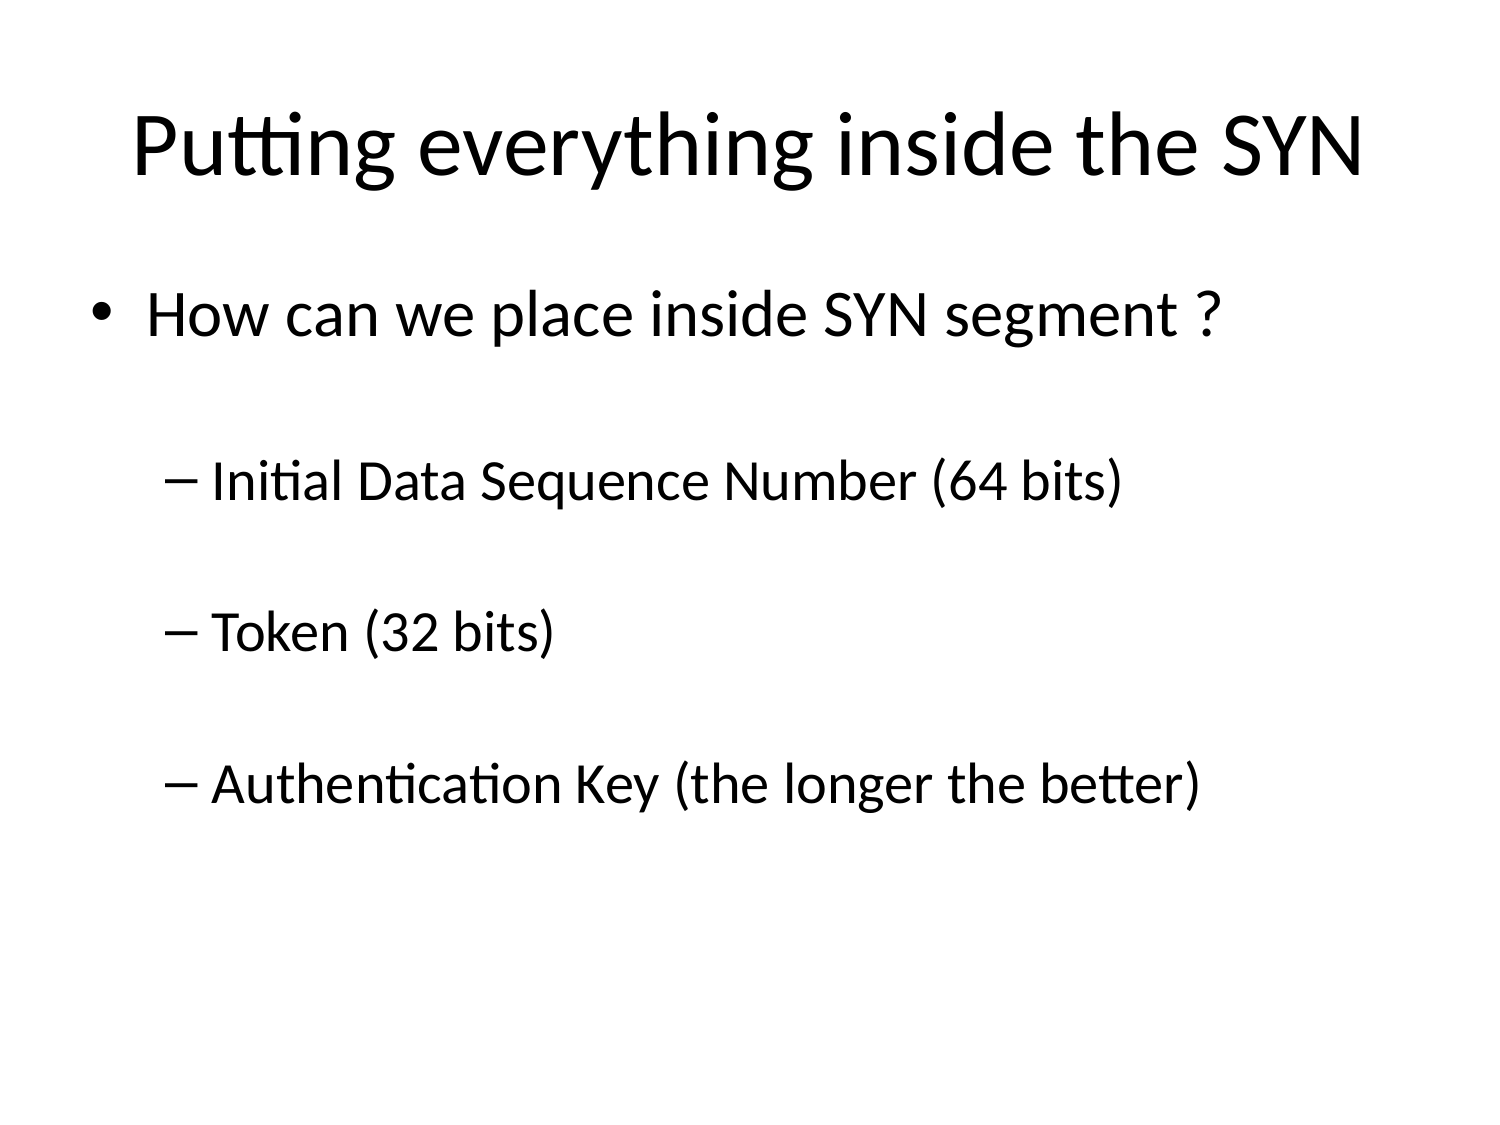

# Putting everything inside the SYN
How can we place inside SYN segment ?
Initial Data Sequence Number (64 bits)
Token (32 bits)
Authentication Key (the longer the better)